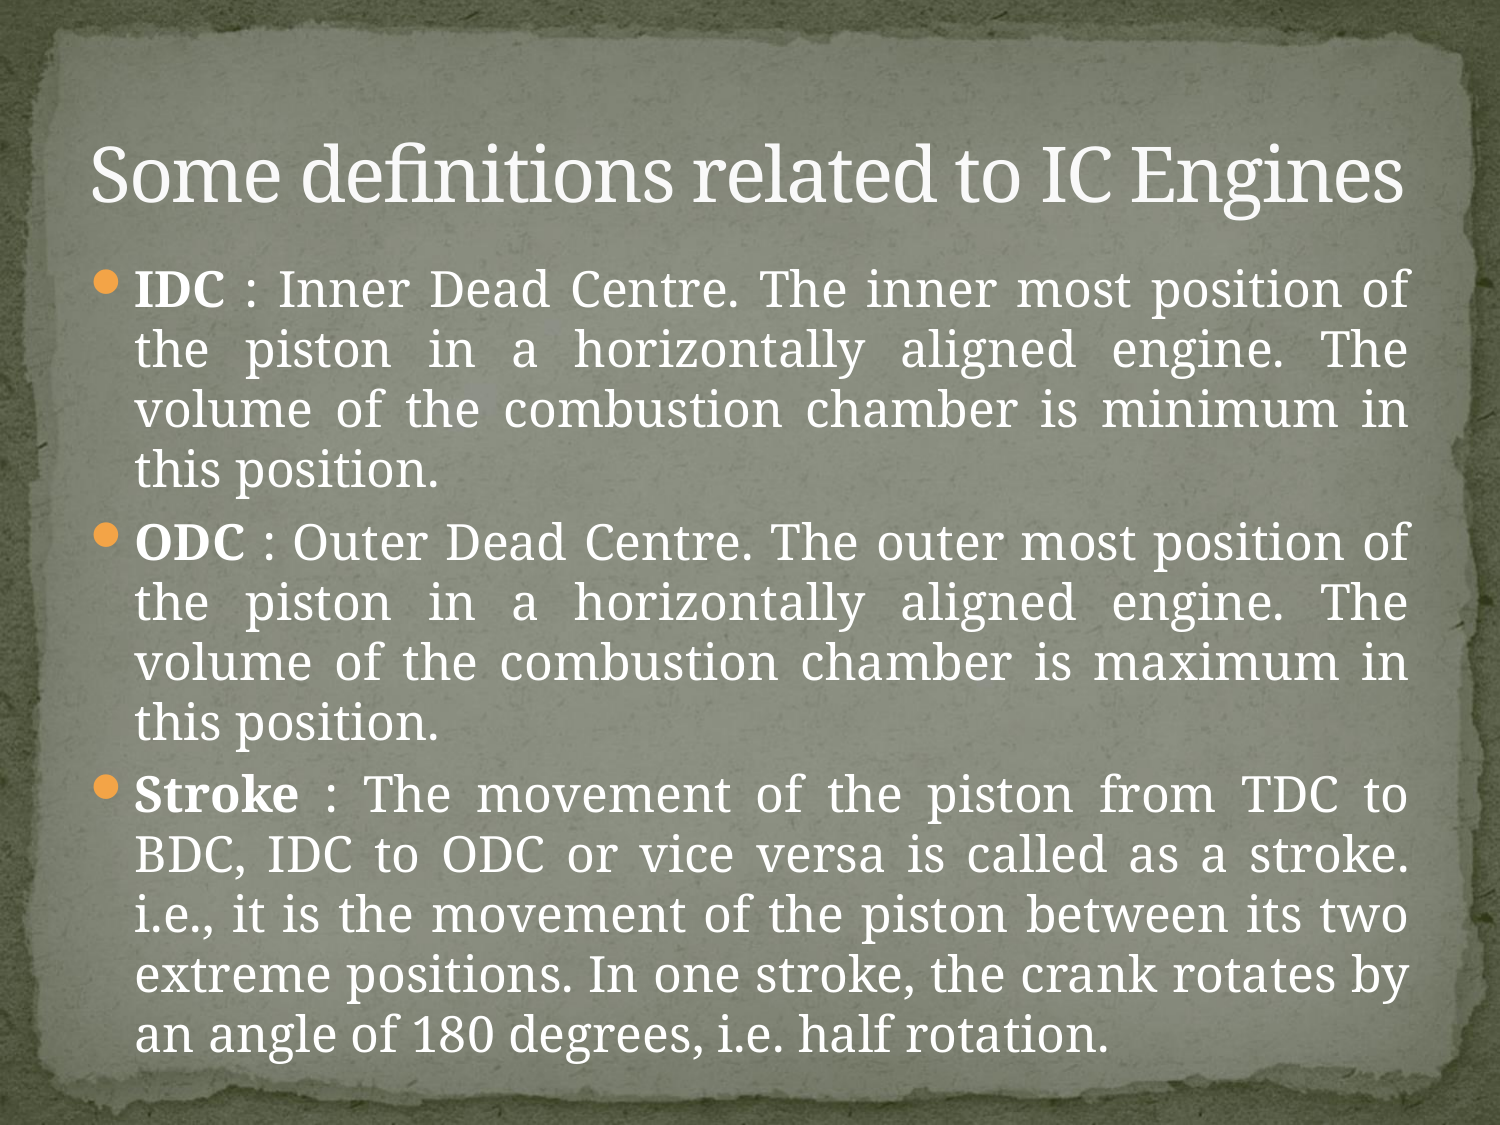

# Some definitions related to IC Engines
IDC : Inner Dead Centre. The inner most position of the piston in a horizontally aligned engine. The volume of the combustion chamber is minimum in this position.
ODC : Outer Dead Centre. The outer most position of the piston in a horizontally aligned engine. The volume of the combustion chamber is maximum in this position.
Stroke : The movement of the piston from TDC to BDC, IDC to ODC or vice versa is called as a stroke. i.e., it is the movement of the piston between its two extreme positions. In one stroke, the crank rotates by an angle of 180 degrees, i.e. half rotation.